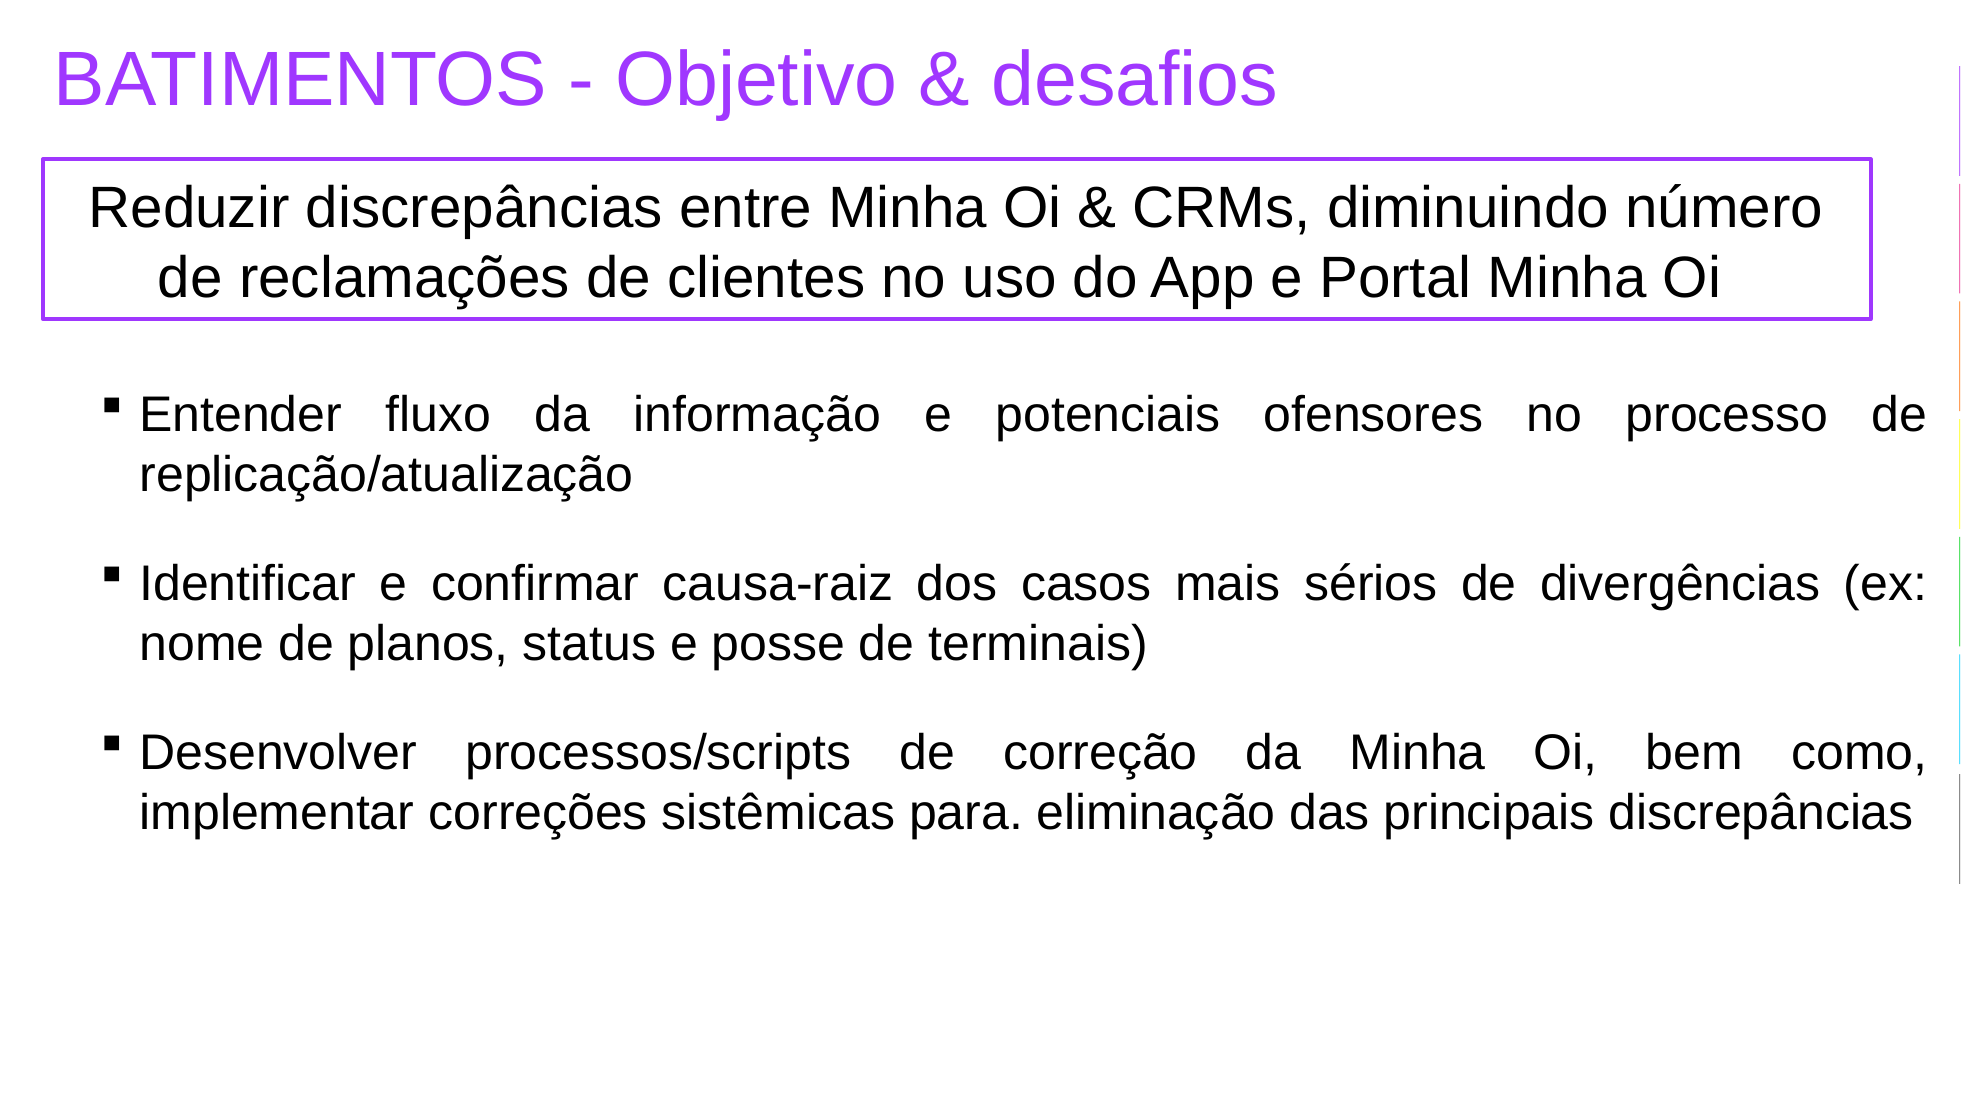

# BATIMENTOS - Objetivo & desafios
Reduzir discrepâncias entre Minha Oi & CRMs, diminuindo número de reclamações de clientes no uso do App e Portal Minha Oi
Entender fluxo da informação e potenciais ofensores no processo de replicação/atualização
Identificar e confirmar causa-raiz dos casos mais sérios de divergências (ex: nome de planos, status e posse de terminais)
Desenvolver processos/scripts de correção da Minha Oi, bem como, implementar correções sistêmicas para. eliminação das principais discrepâncias